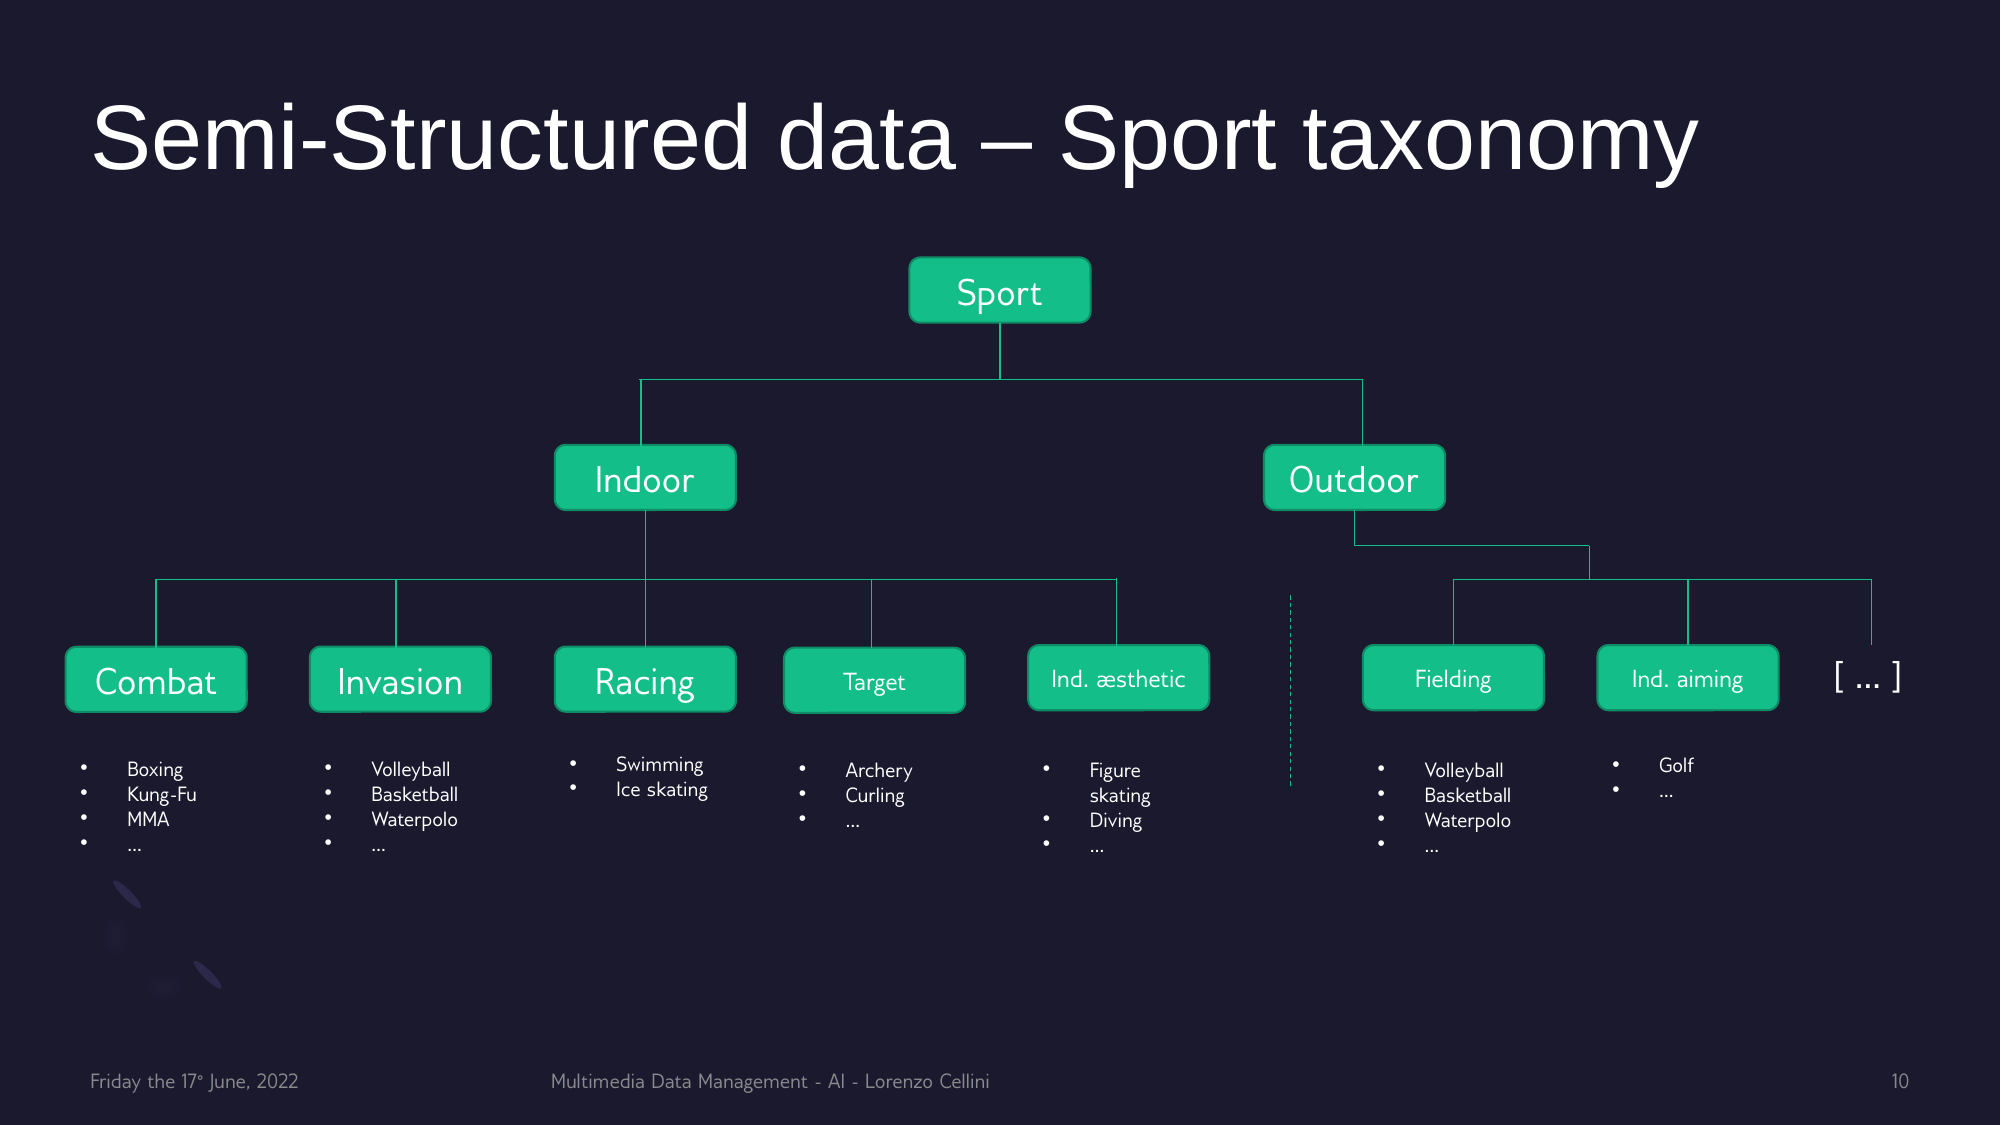

# Semi-Structured data – Sport taxonomy
Sport
Indoor
Outdoor
[ … ]
Ind. aesthetic
Fielding
Ind. aiming
Invasion
Racing
Combat
Target
Swimming
Ice skating
Golf
…
Boxing
Kung-Fu
MMA
…
Volleyball
Basketball
Waterpolo
…
Archery
Curling
…
Figure skating
Diving
…
Volleyball
Basketball
Waterpolo
…
Friday the 17° June, 2022
Multimedia Data Management - AI - Lorenzo Cellini
10